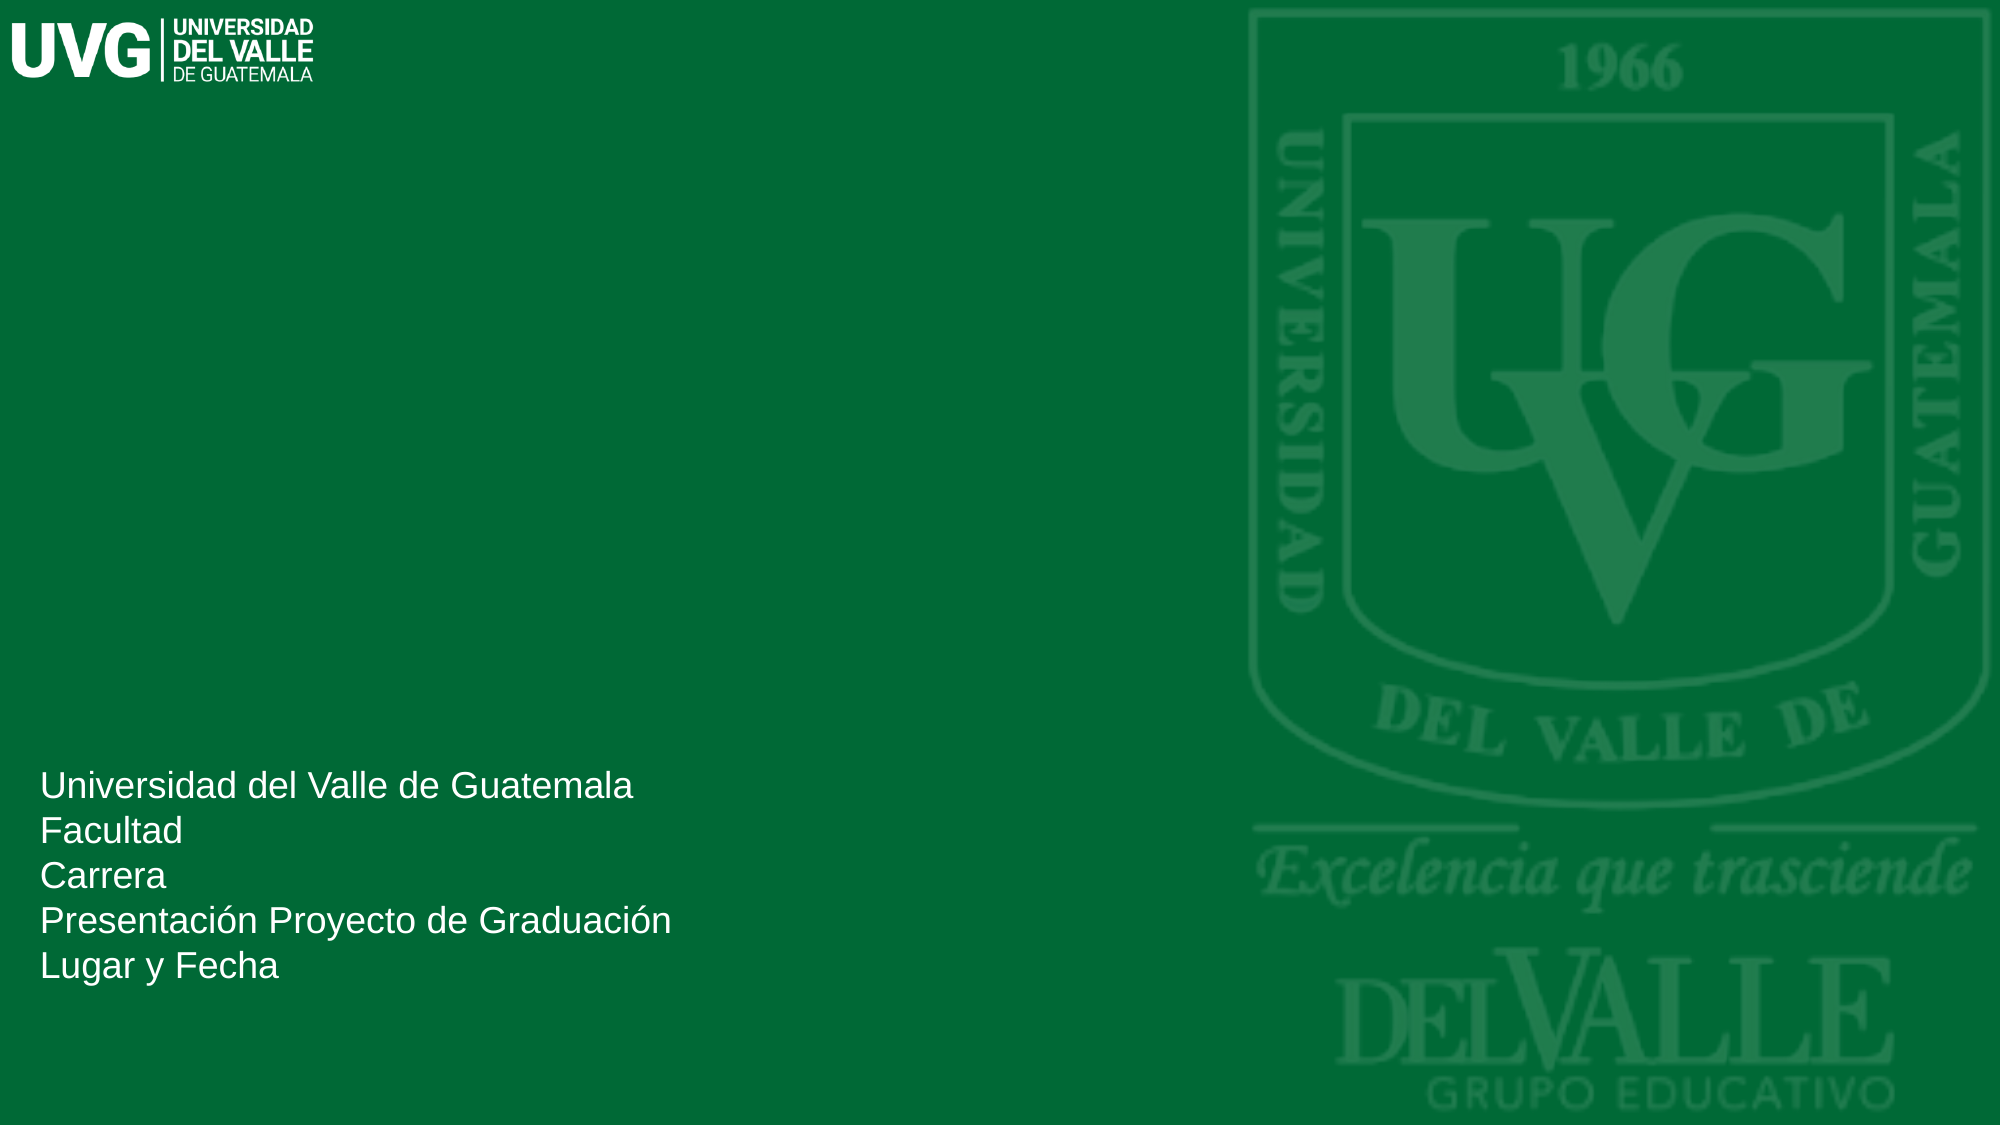

#

Universidad del Valle de Guatemala
Facultad
Carrera
Presentación Proyecto de Graduación
Lugar y Fecha